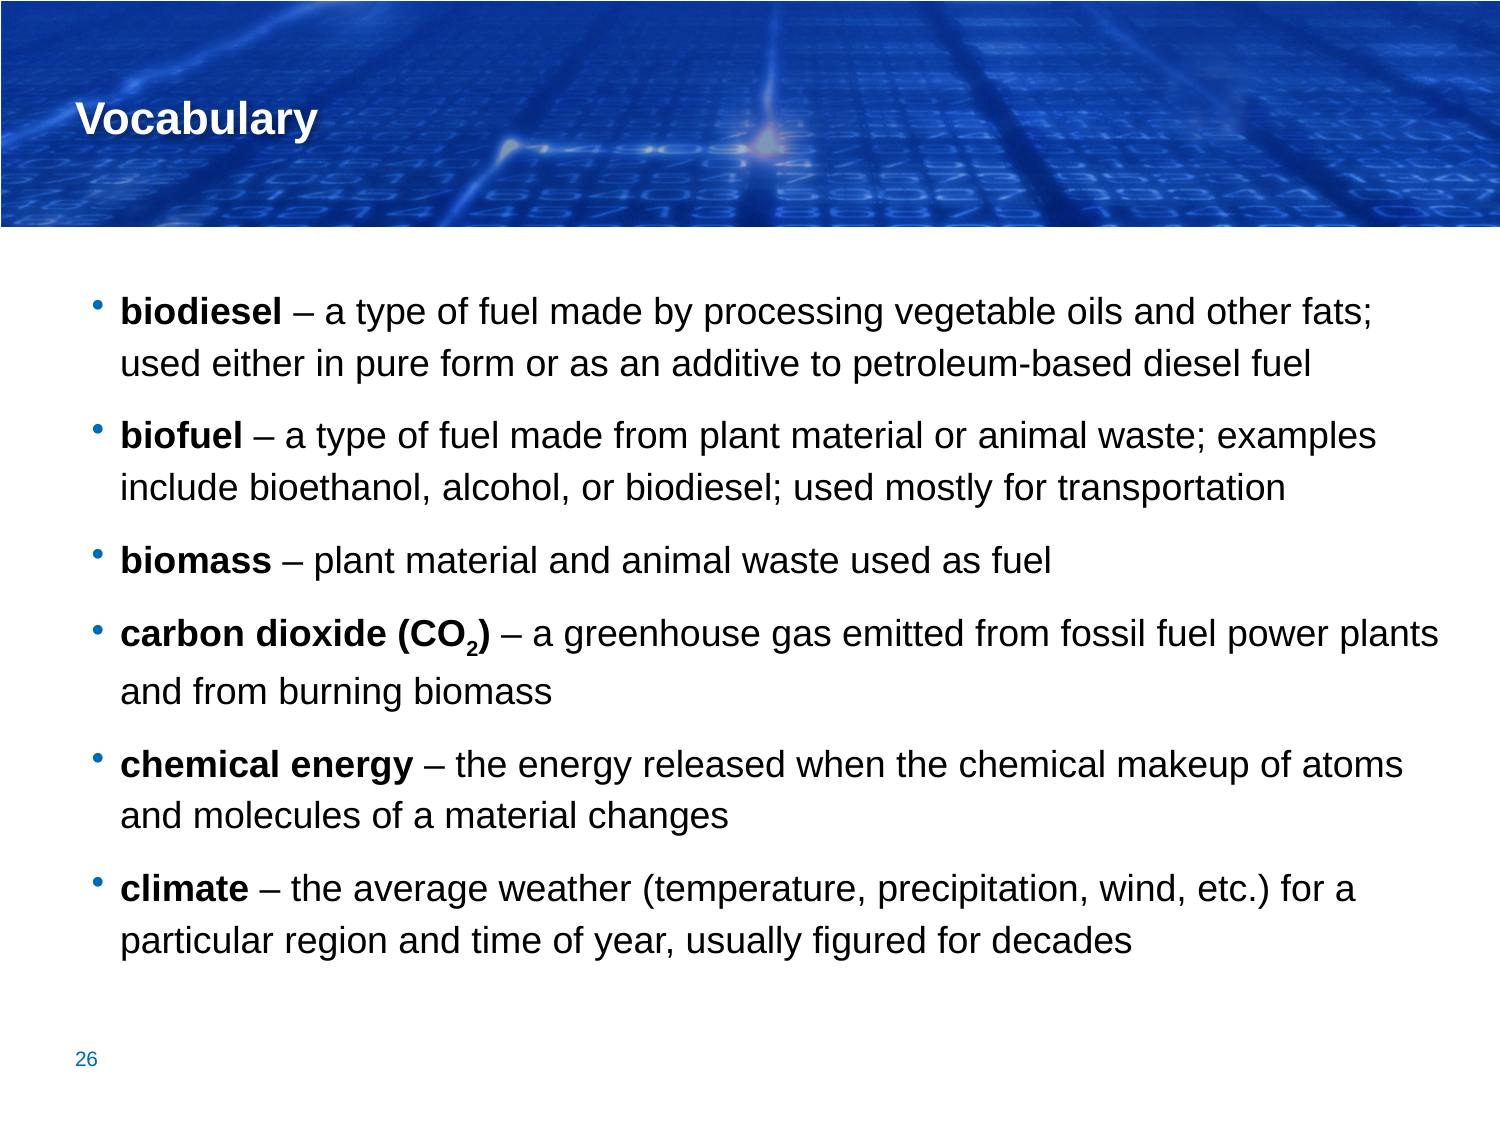

# Vocabulary
biodiesel – a type of fuel made by processing vegetable oils and other fats; used either in pure form or as an additive to petroleum-based diesel fuel
biofuel – a type of fuel made from plant material or animal waste; examples include bioethanol, alcohol, or biodiesel; used mostly for transportation
biomass – plant material and animal waste used as fuel
carbon dioxide (CO2) – a greenhouse gas emitted from fossil fuel power plants and from burning biomass
chemical energy – the energy released when the chemical makeup of atoms and molecules of a material changes
climate – the average weather (temperature, precipitation, wind, etc.) for a particular region and time of year, usually figured for decades

26